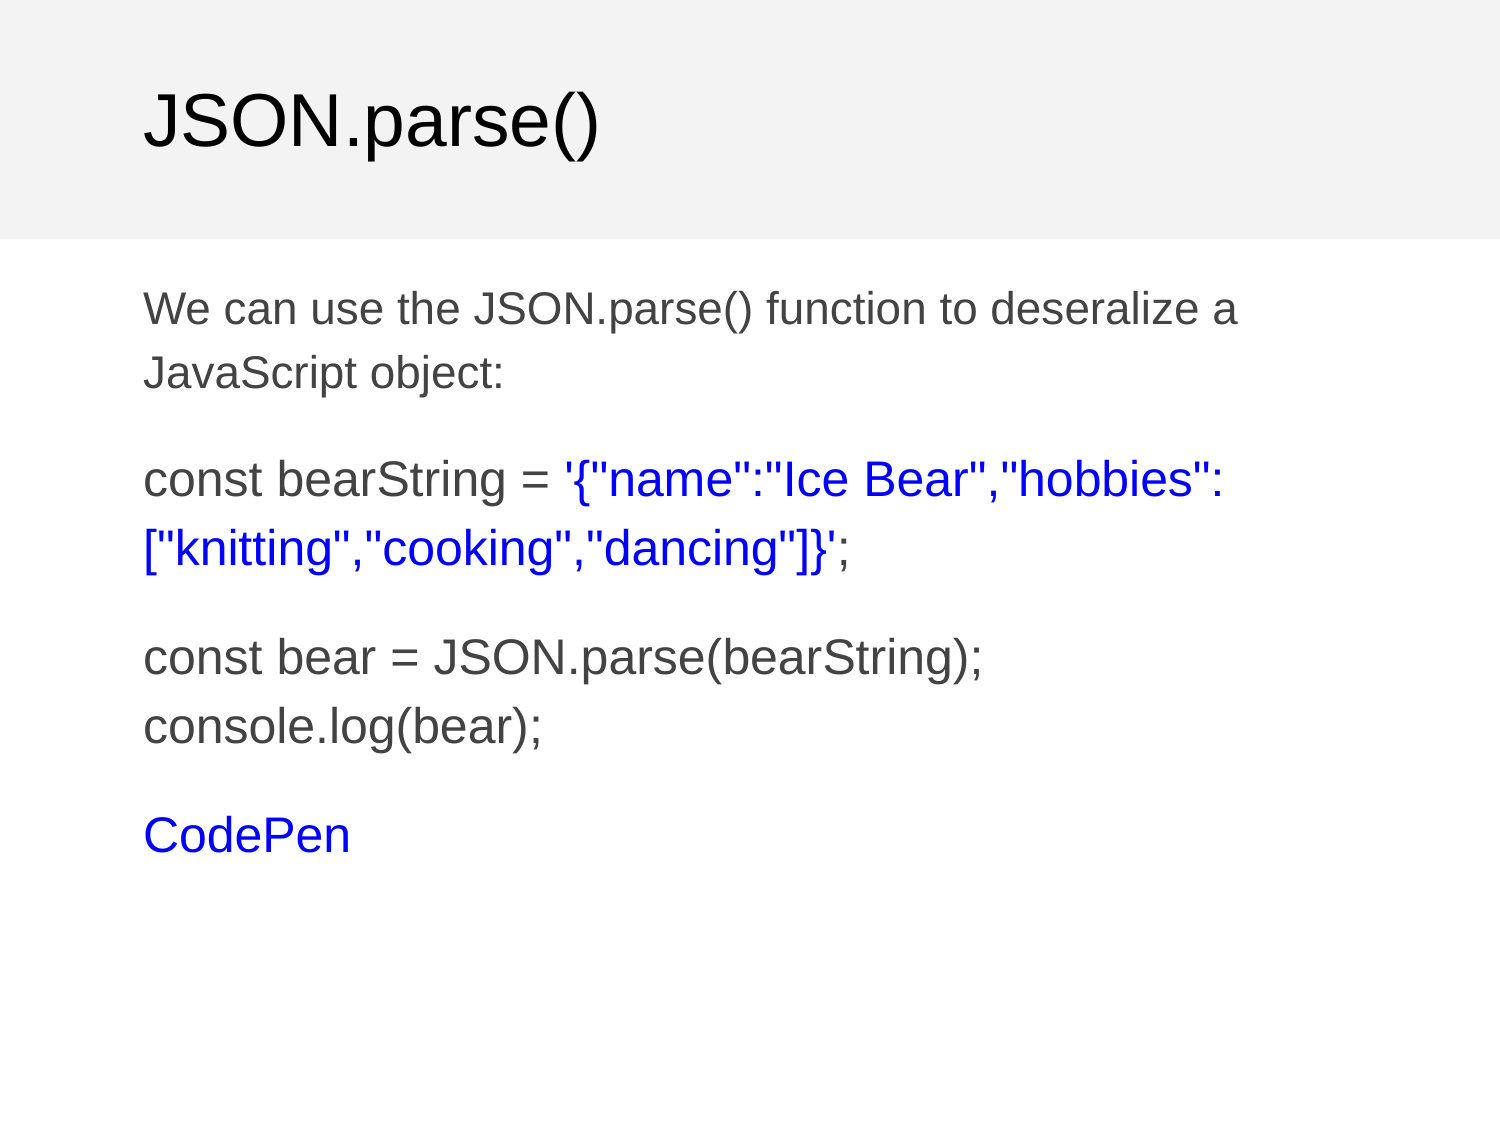

JSON.parse()
We can use the JSON.parse() function to deseralize a JavaScript object:

const bearString = '{"name":"Ice Bear","hobbies":["knitting","cooking","dancing"]}';

const bear = JSON.parse(bearString);
console.log(bear);

CodePen